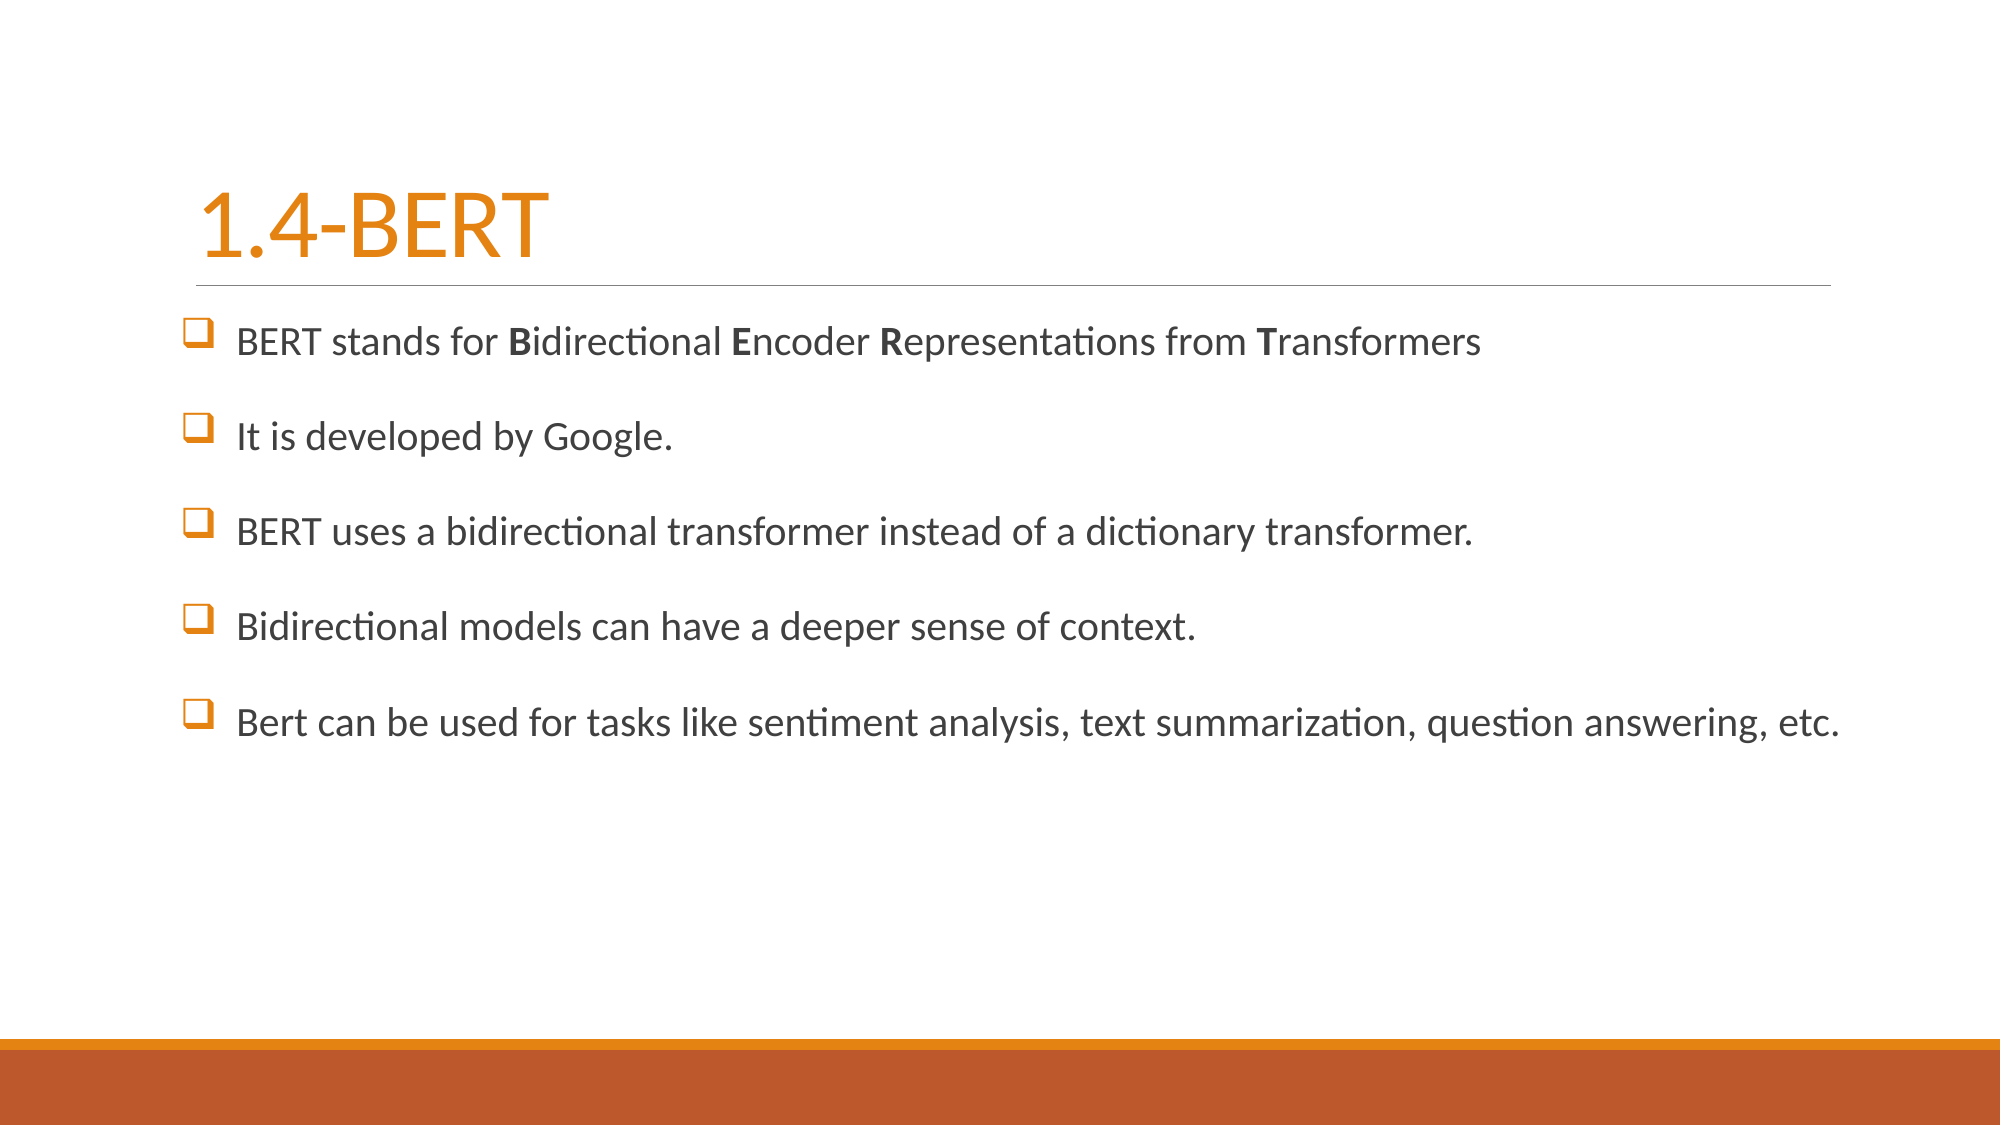

# 1.4-BERT
BERT stands for Bidirectional Encoder Representations from Transformers
It is developed by Google.
BERT uses a bidirectional transformer instead of a dictionary transformer.
Bidirectional models can have a deeper sense of context.
Bert can be used for tasks like sentiment analysis, text summarization, question answering, etc.